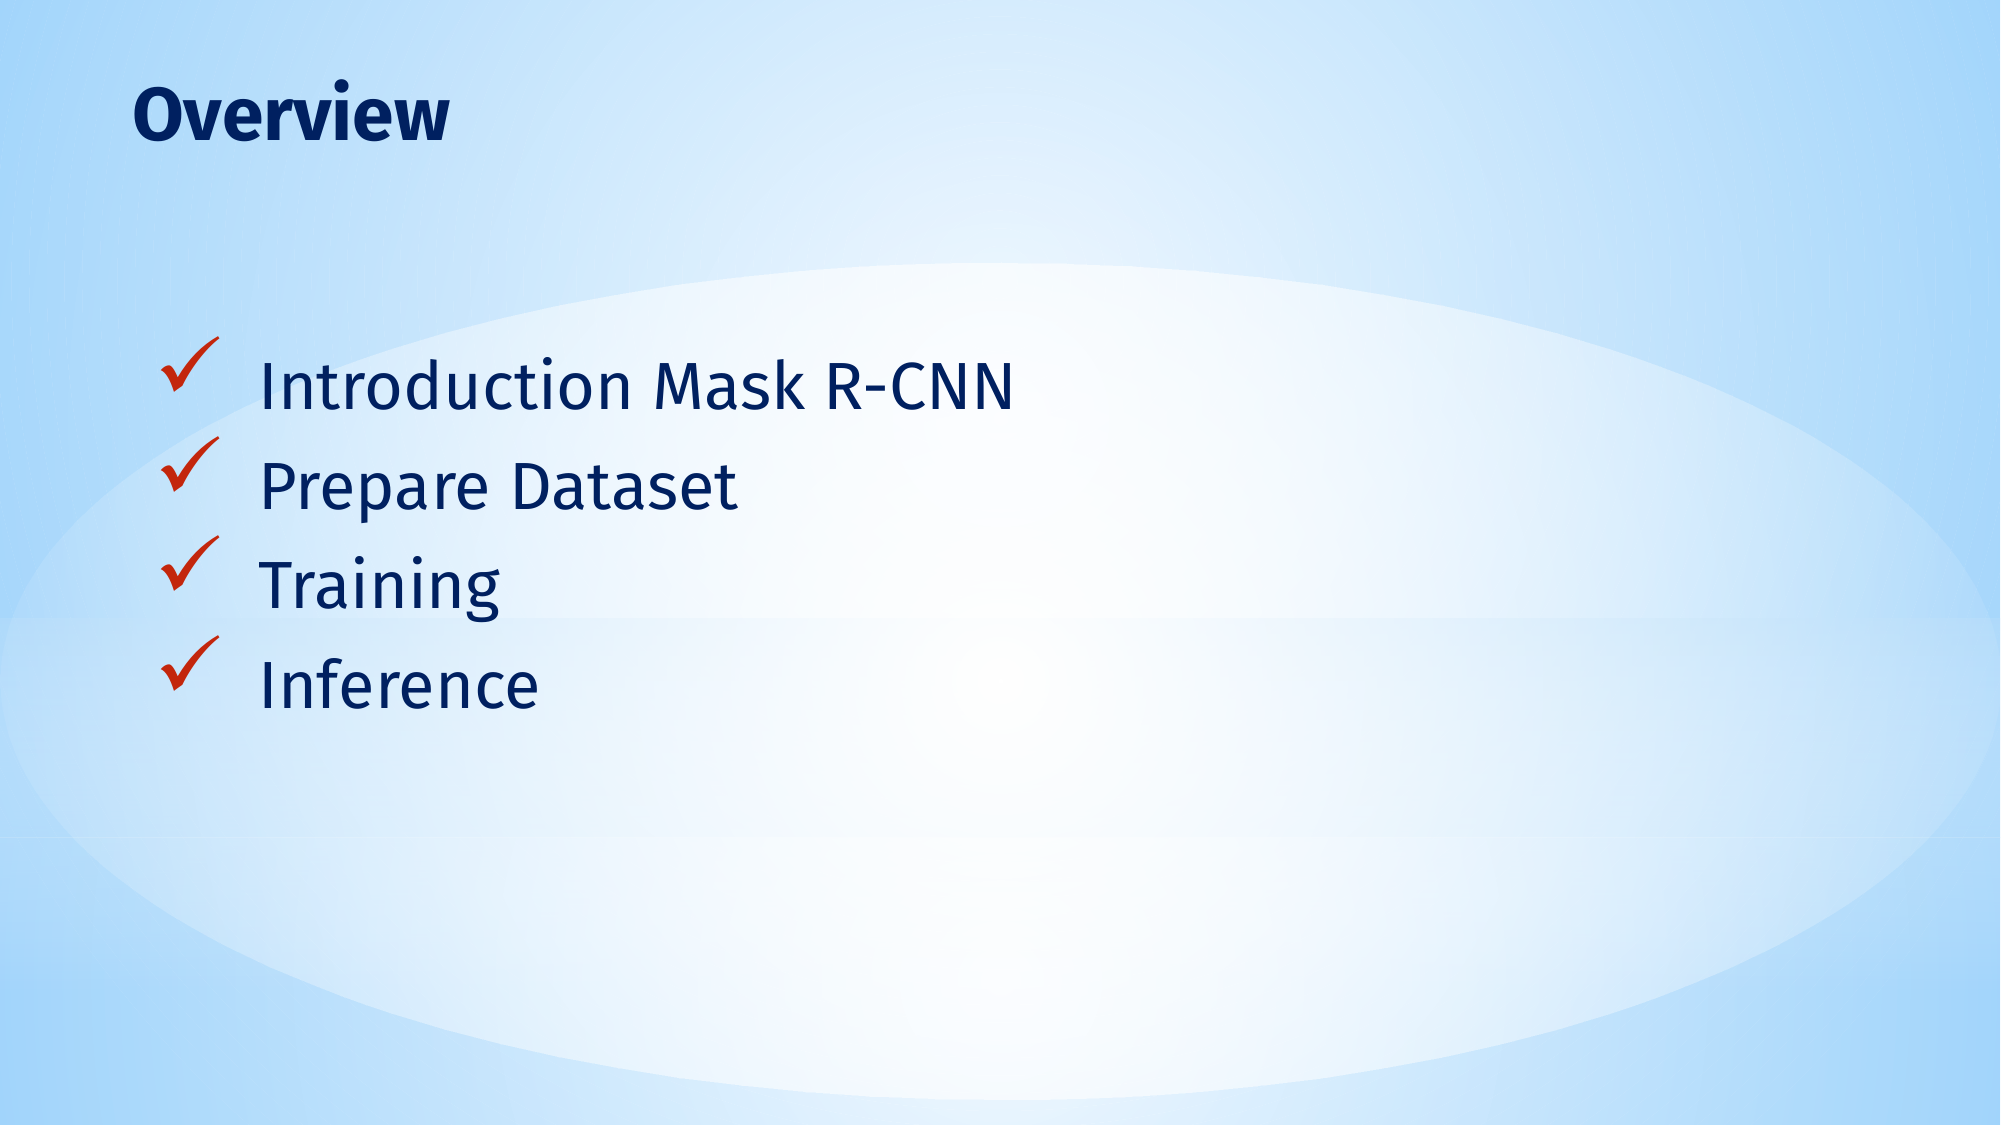

Overview

Introduction Mask R-CNN
Prepare Dataset
Training
Inference